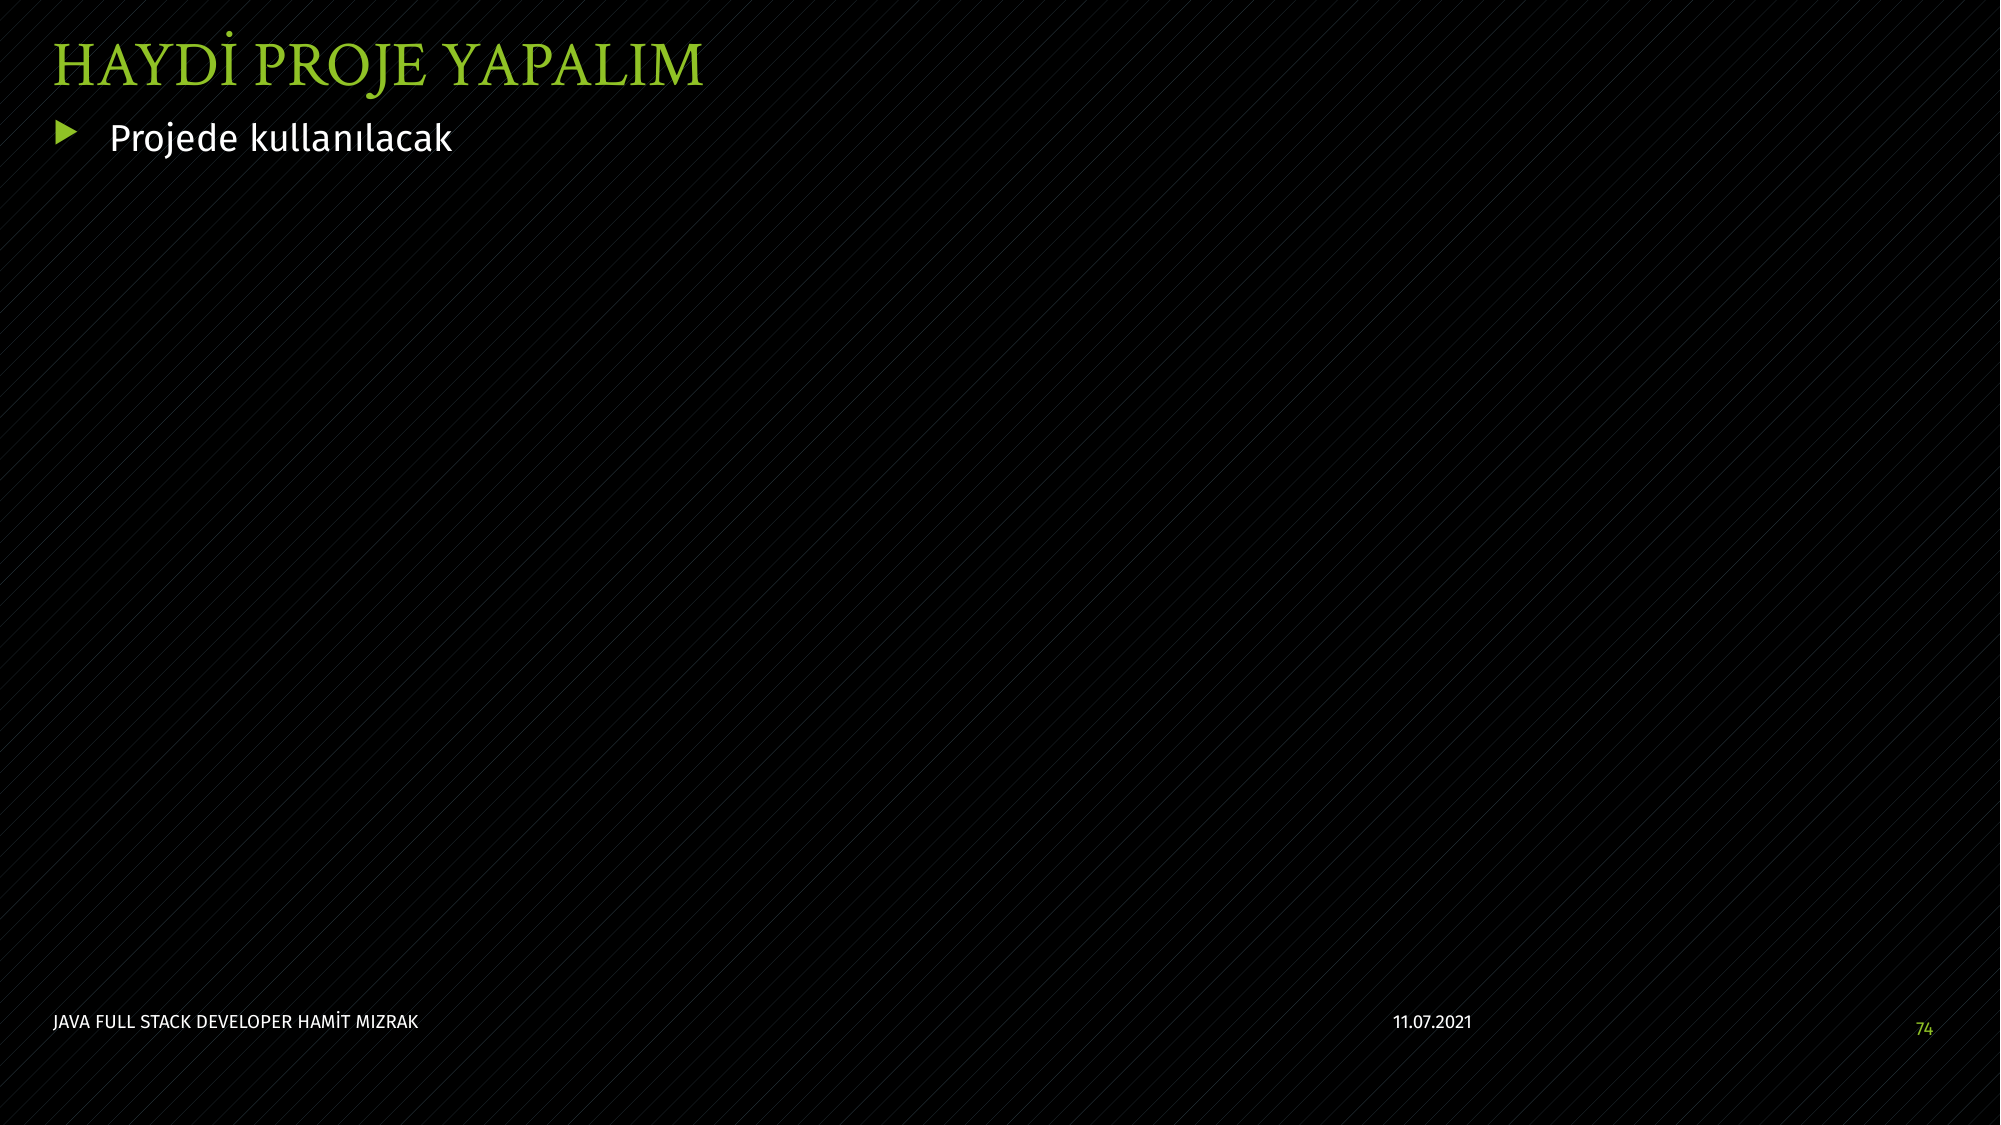

# HAYDİ PROJE YAPALIM
Projede kullanılacak
JAVA FULL STACK DEVELOPER HAMİT MIZRAK
11.07.2021
74